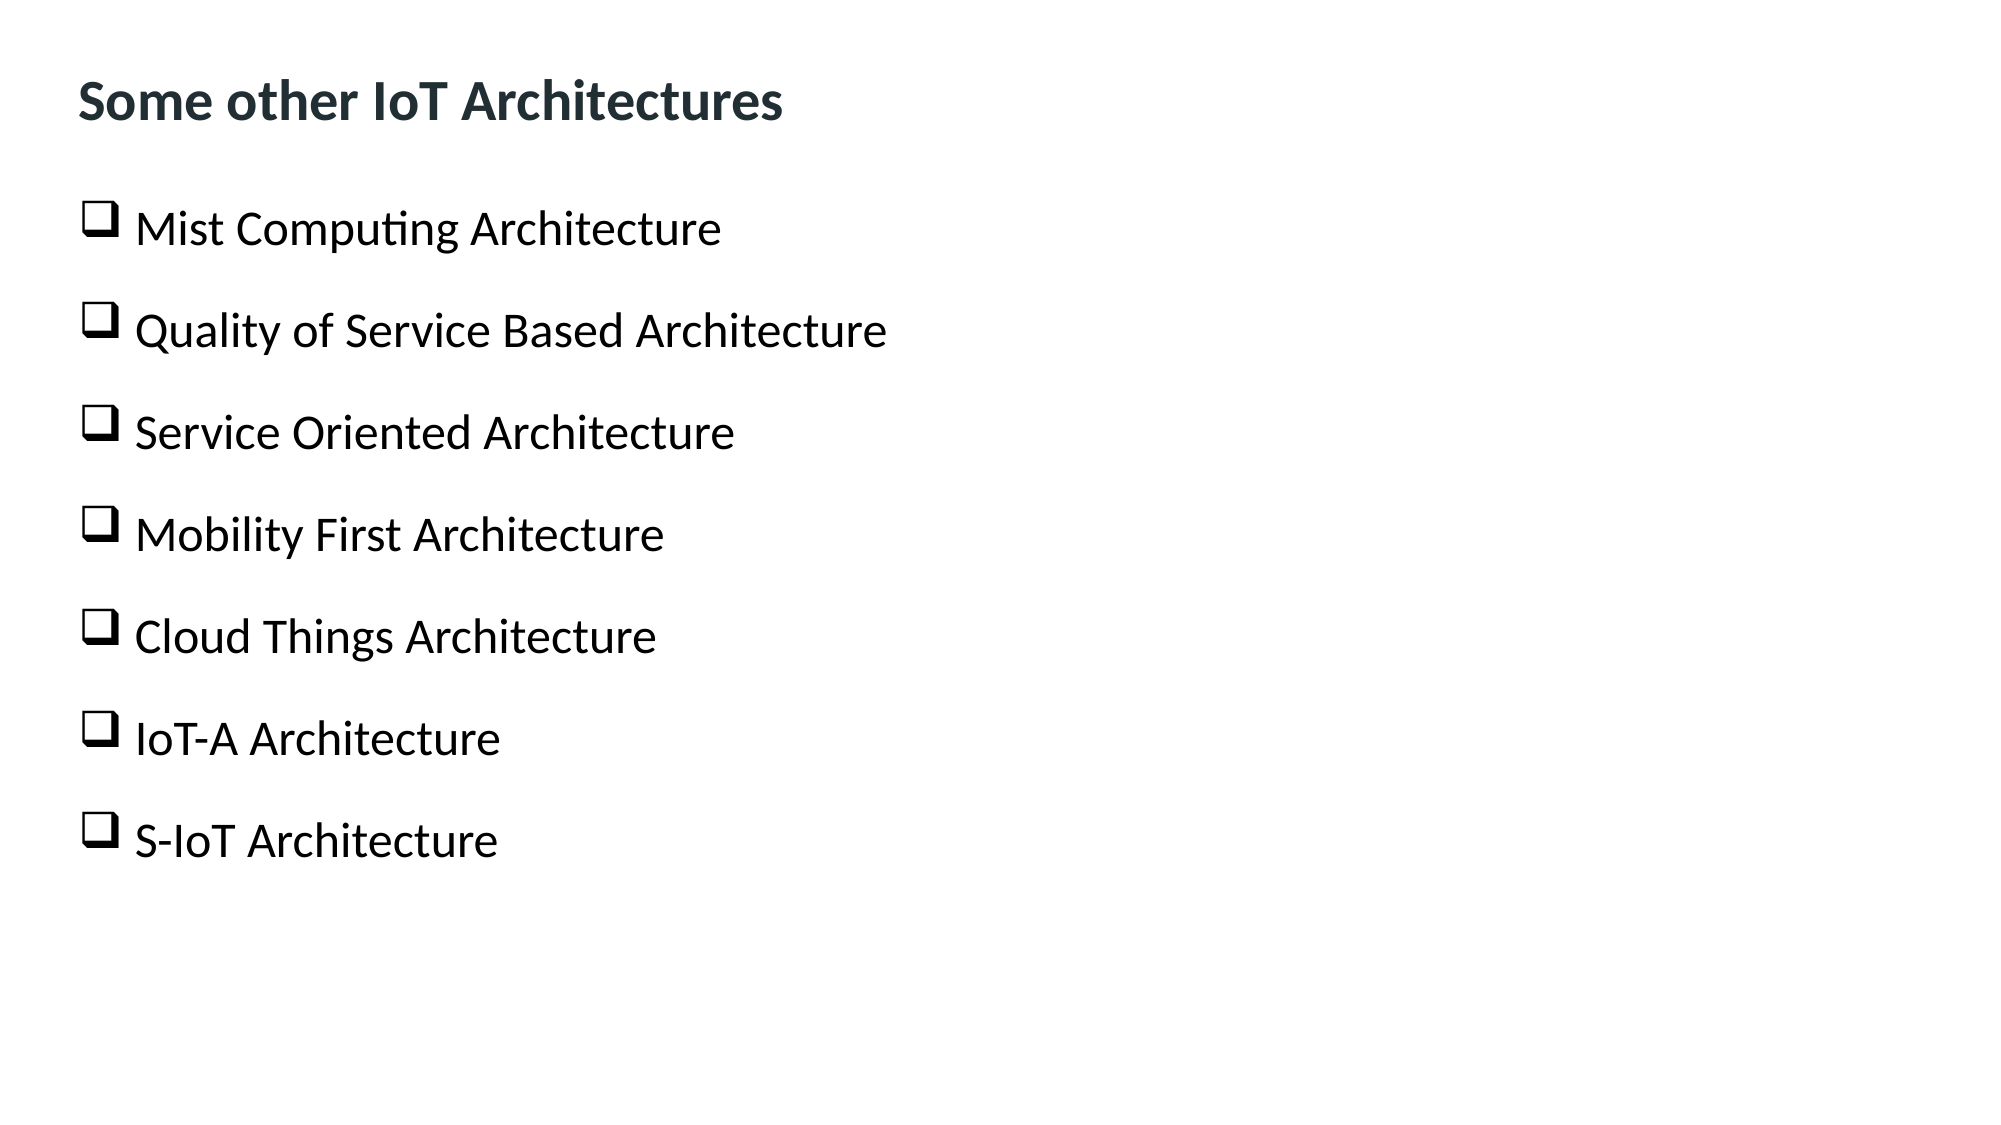

Some other IoT Architectures
Mist Computing Architecture
Quality of Service Based Architecture
Service Oriented Architecture
Mobility First Architecture
Cloud Things Architecture
IoT-A Architecture
S-IoT Architecture